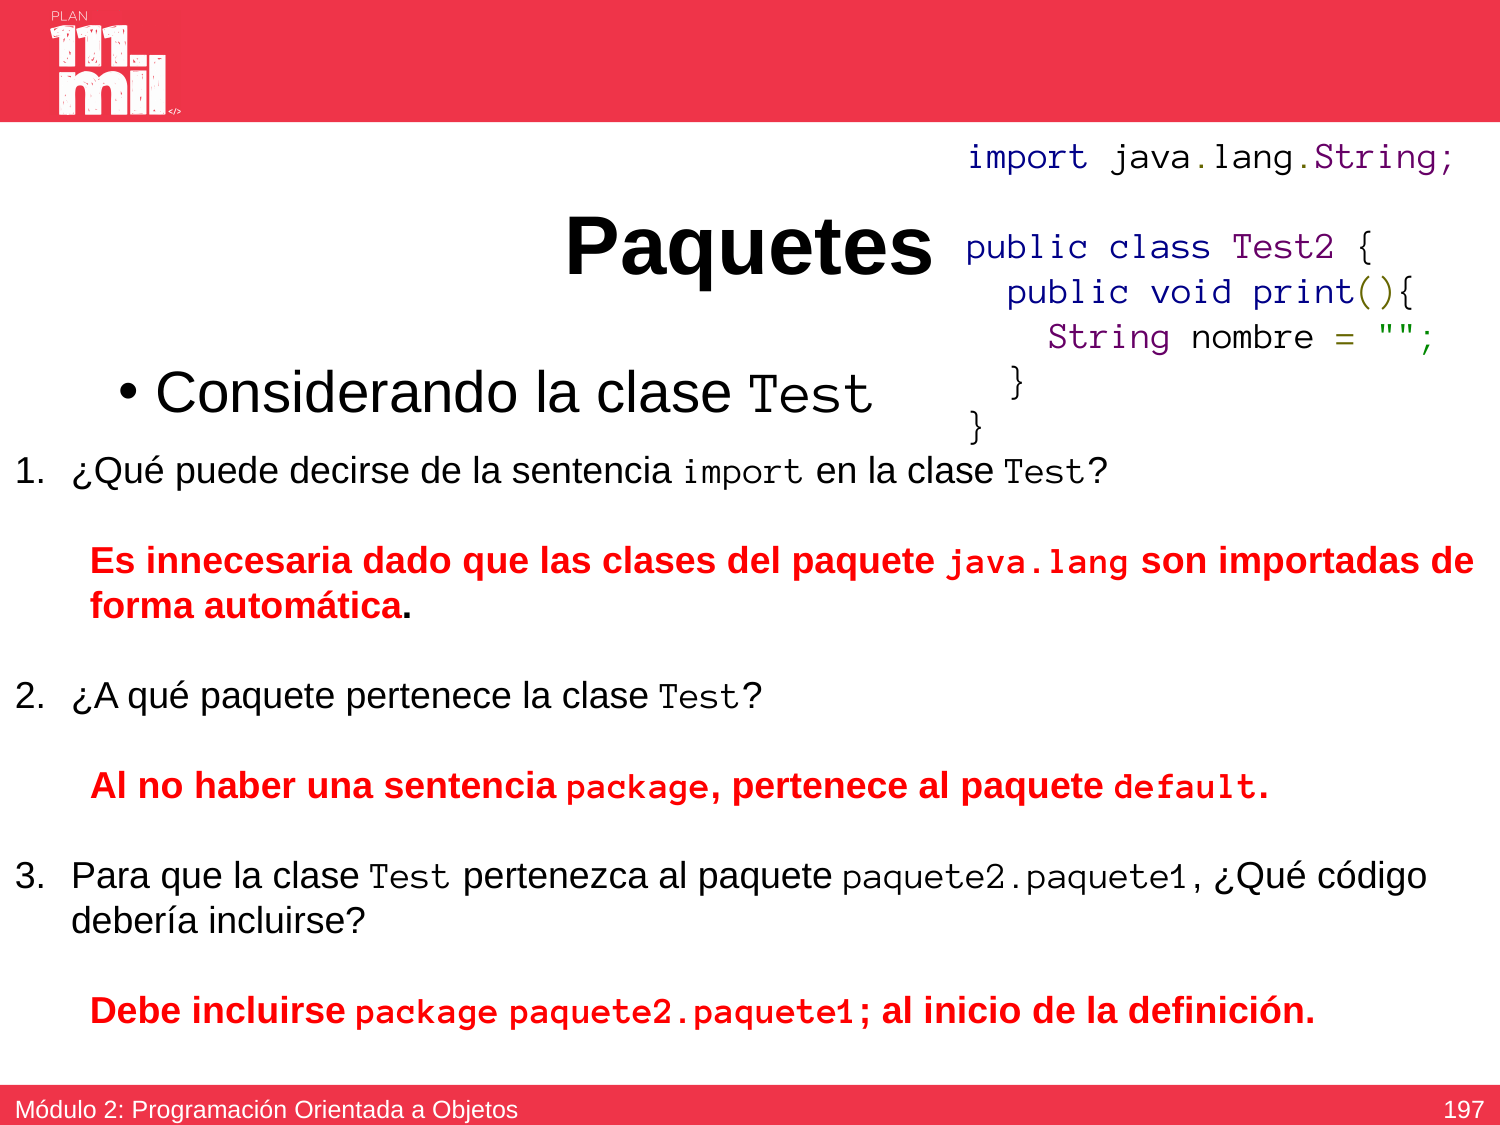

import java.lang.String;

public class Test2 {
  public void print(){
    String nombre = "";
  }
}
# Paquetes
Considerando la clase Test
¿Qué puede decirse de la sentencia import en la clase Test?

Es innecesaria dado que las clases del paquete java.lang son importadas de forma automática.

¿A qué paquete pertenece la clase Test?

Al no haber una sentencia package, pertenece al paquete default.

Para que la clase Test pertenezca al paquete paquete2.paquete1, ¿Qué código debería incluirse?

Debe incluirse package paquete2.paquete1; al inicio de la definición.
197
Módulo 2: Programación Orientada a Objetos